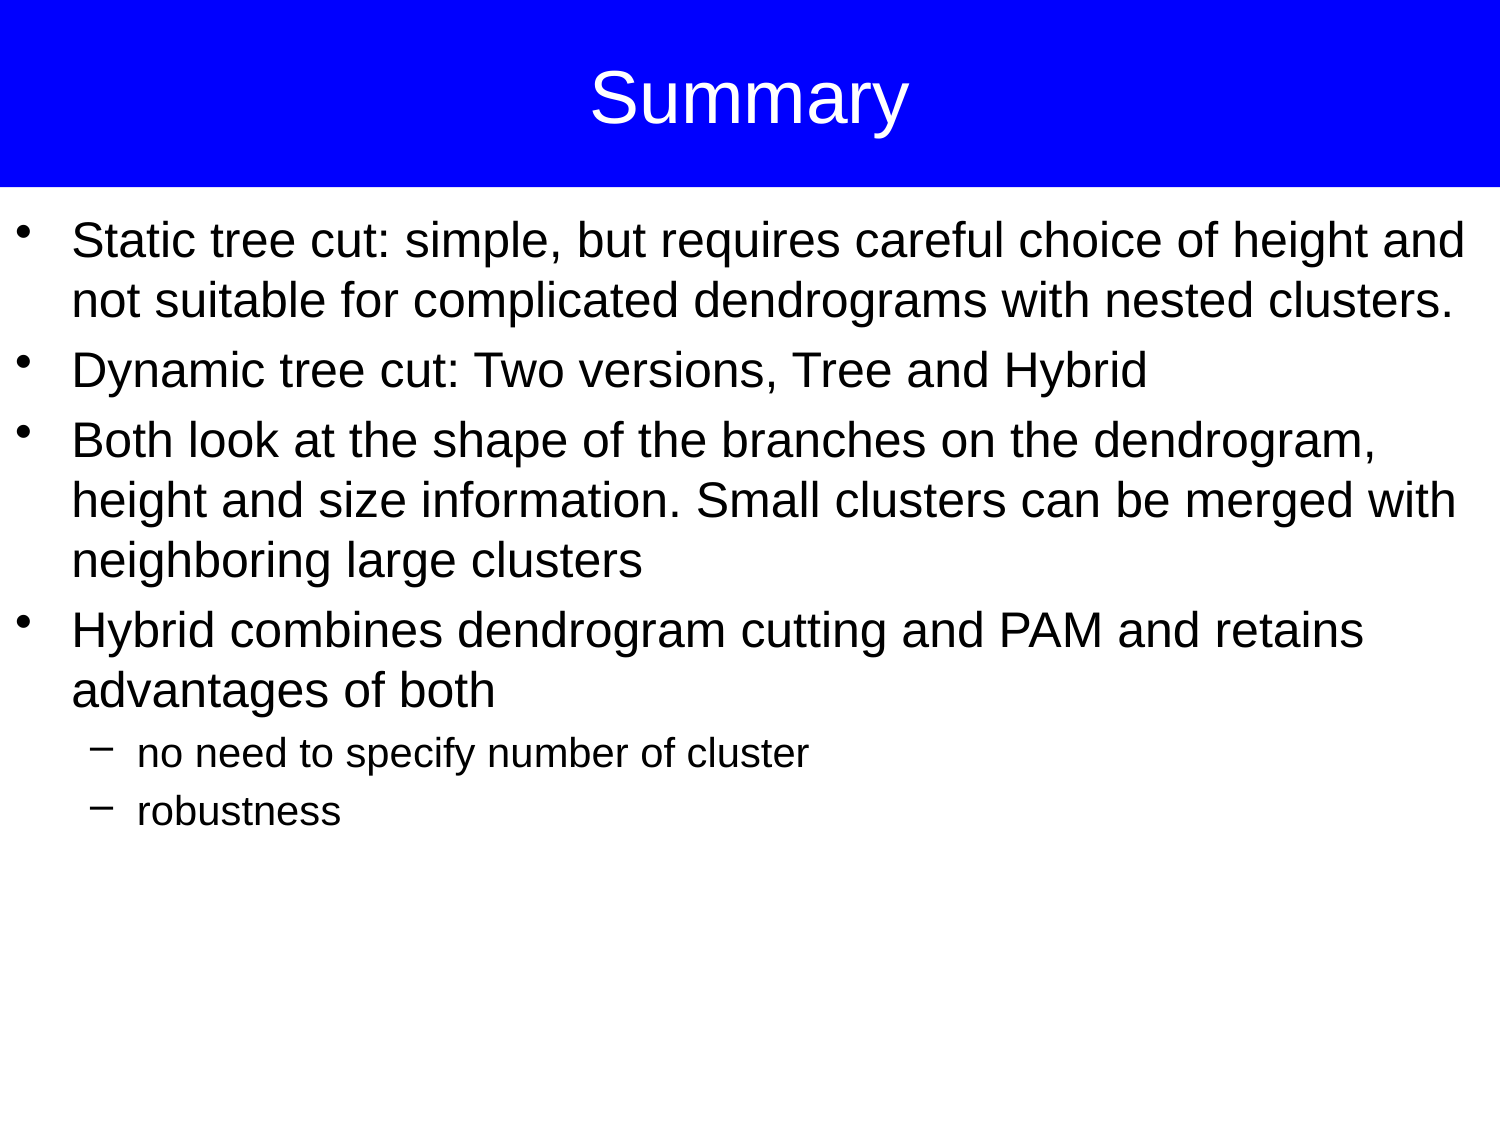

# Summary
Static tree cut: simple, but requires careful choice of height and not suitable for complicated dendrograms with nested clusters.
Dynamic tree cut: Two versions, Tree and Hybrid
Both look at the shape of the branches on the dendrogram, height and size information. Small clusters can be merged with neighboring large clusters
Hybrid combines dendrogram cutting and PAM and retains advantages of both
no need to specify number of cluster
robustness